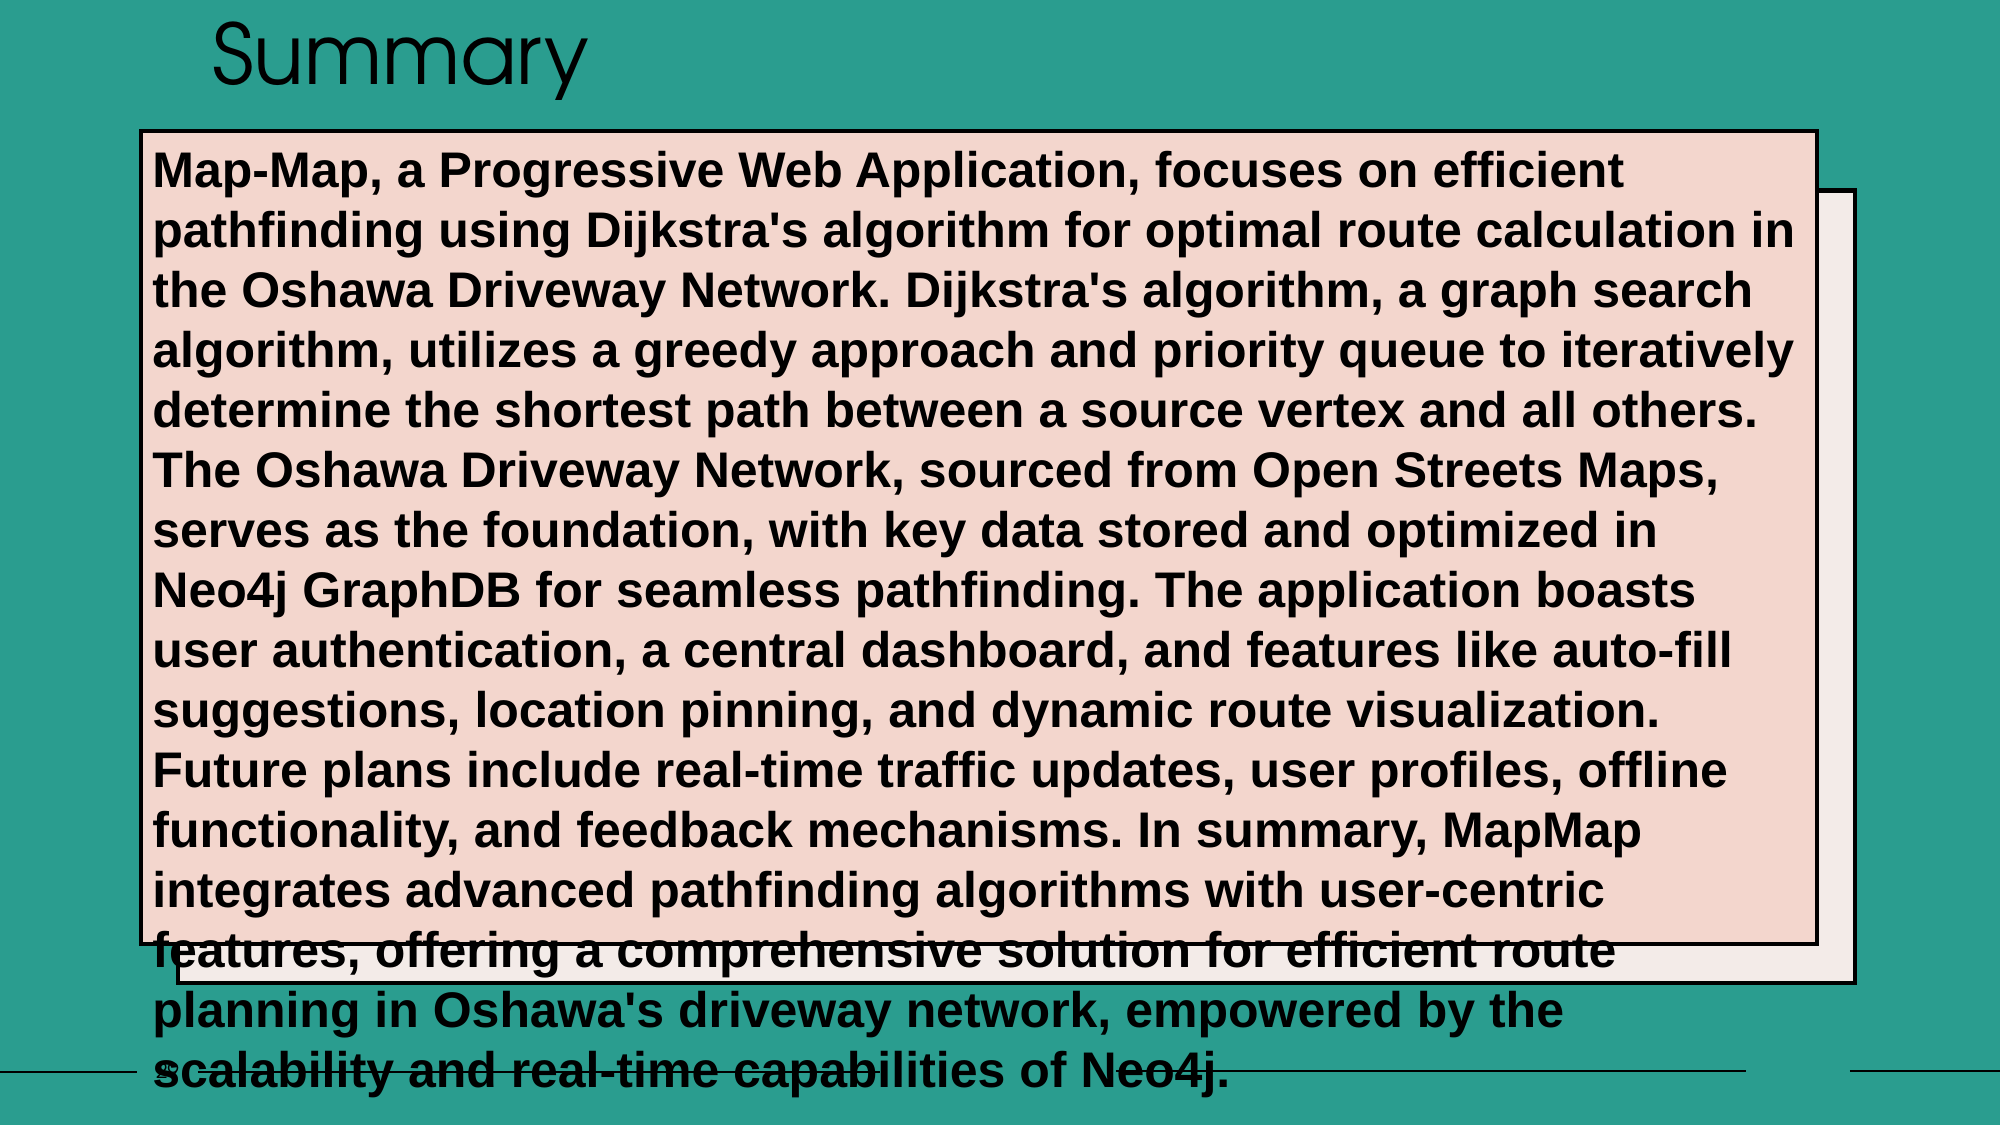

# Summary
Map-Map, a Progressive Web Application, focuses on efficient pathfinding using Dijkstra's algorithm for optimal route calculation in the Oshawa Driveway Network. Dijkstra's algorithm, a graph search algorithm, utilizes a greedy approach and priority queue to iteratively determine the shortest path between a source vertex and all others. The Oshawa Driveway Network, sourced from Open Streets Maps, serves as the foundation, with key data stored and optimized in Neo4j GraphDB for seamless pathfinding. The application boasts user authentication, a central dashboard, and features like auto-fill suggestions, location pinning, and dynamic route visualization. Future plans include real-time traffic updates, user profiles, offline functionality, and feedback mechanisms. In summary, MapMap integrates advanced pathfinding algorithms with user-centric features, offering a comprehensive solution for efficient route planning in Oshawa's driveway network, empowered by the scalability and real-time capabilities of Neo4j.
29